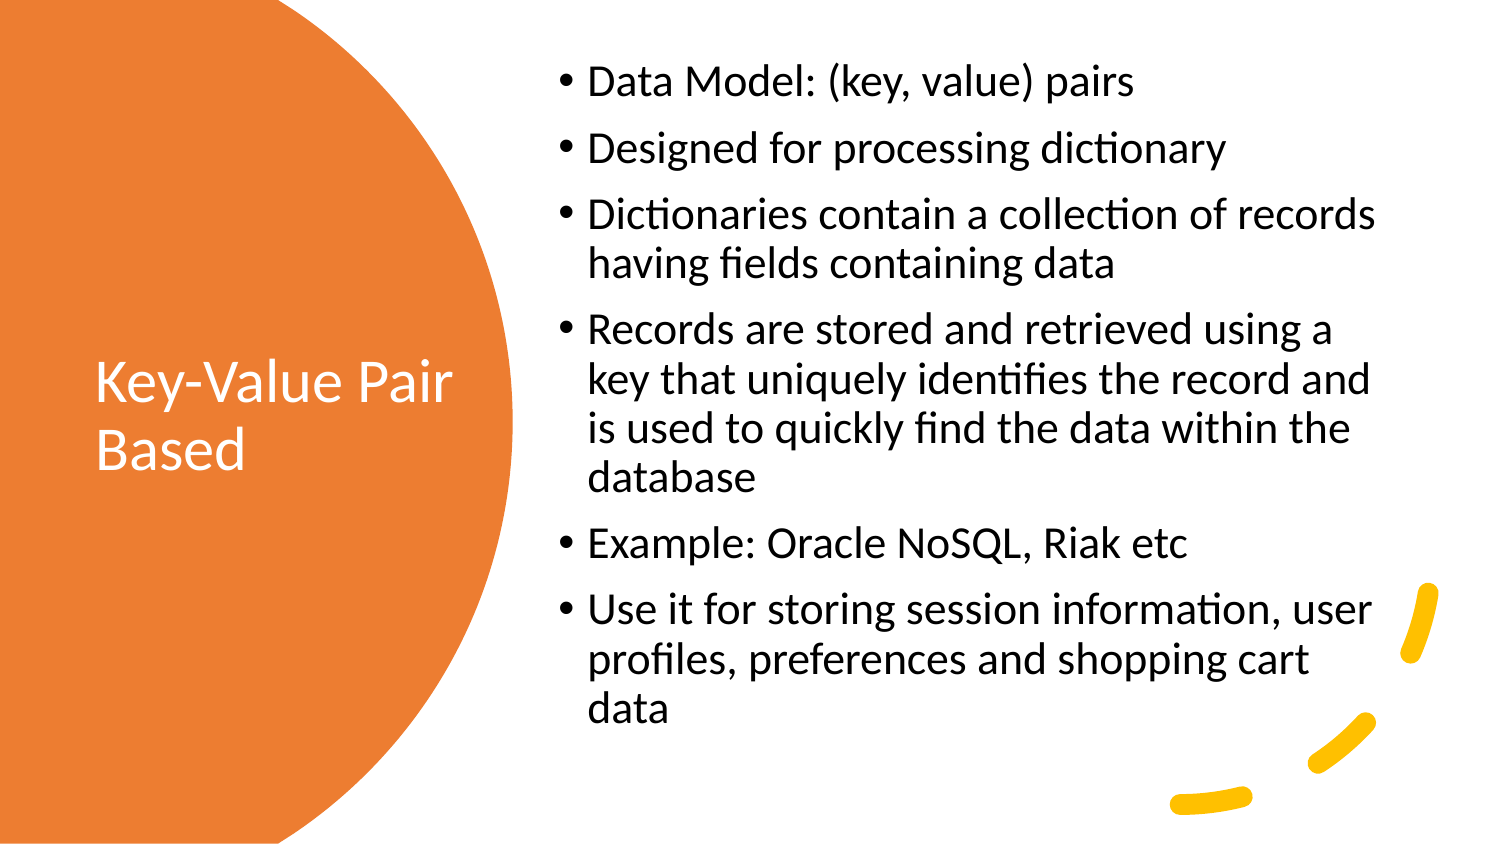

Data Model: (key, value) pairs
Designed for processing dictionary
Dictionaries contain a collection of records having fields containing data
Records are stored and retrieved using a key that uniquely identifies the record and is used to quickly find the data within the database
Example: Oracle NoSQL, Riak etc
Use it for storing session information, user profiles, preferences and shopping cart data

# Key-Value Pair Based